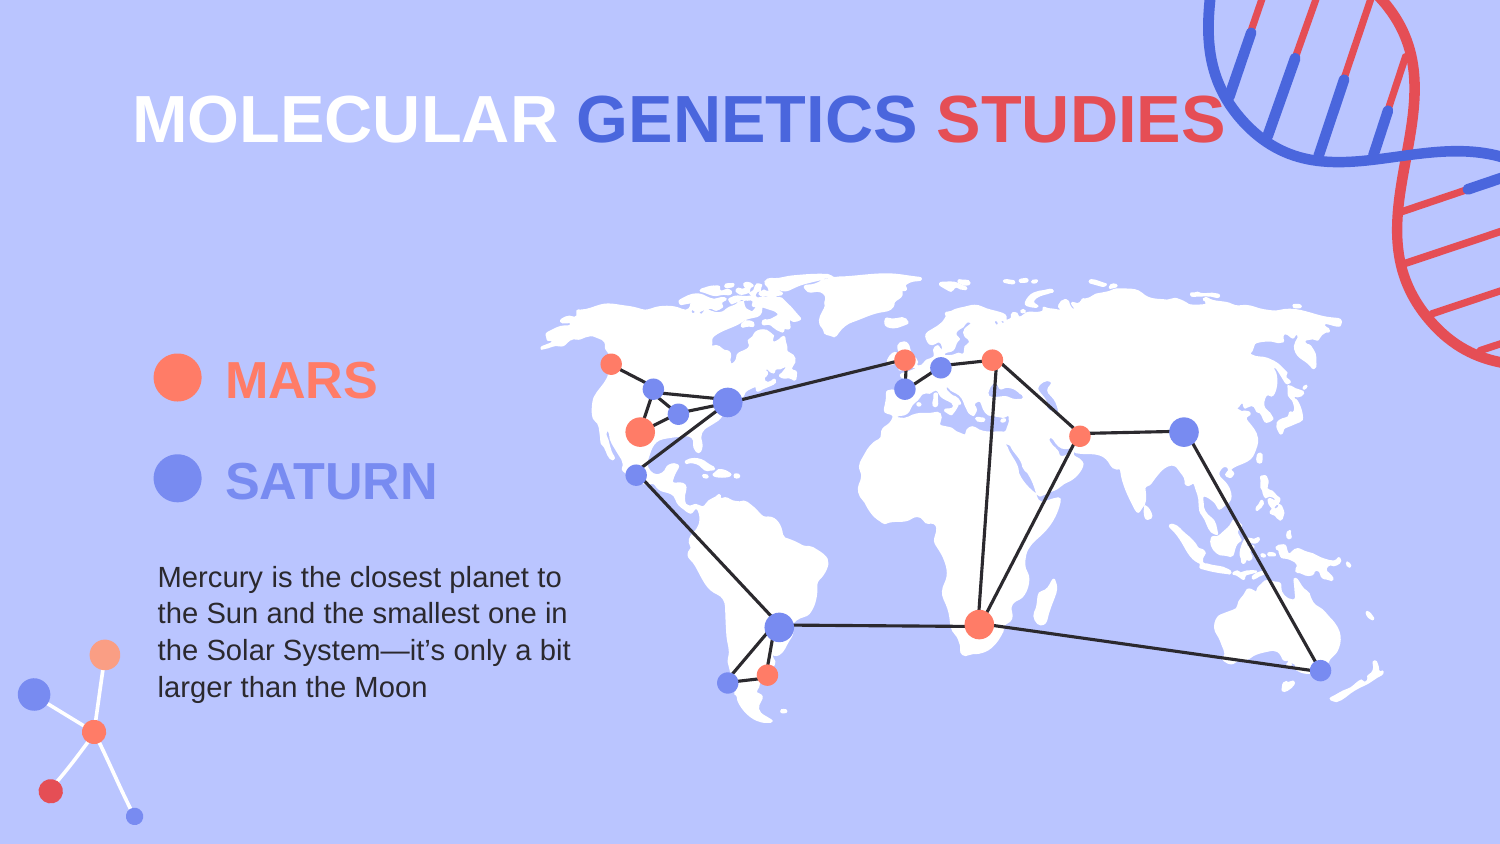

# MOLECULAR GENETICS STUDIES

MARS

SATURN

Mercury is the closest planet to the Sun and the smallest one in the Solar System—it’s only a bit larger than the Moon